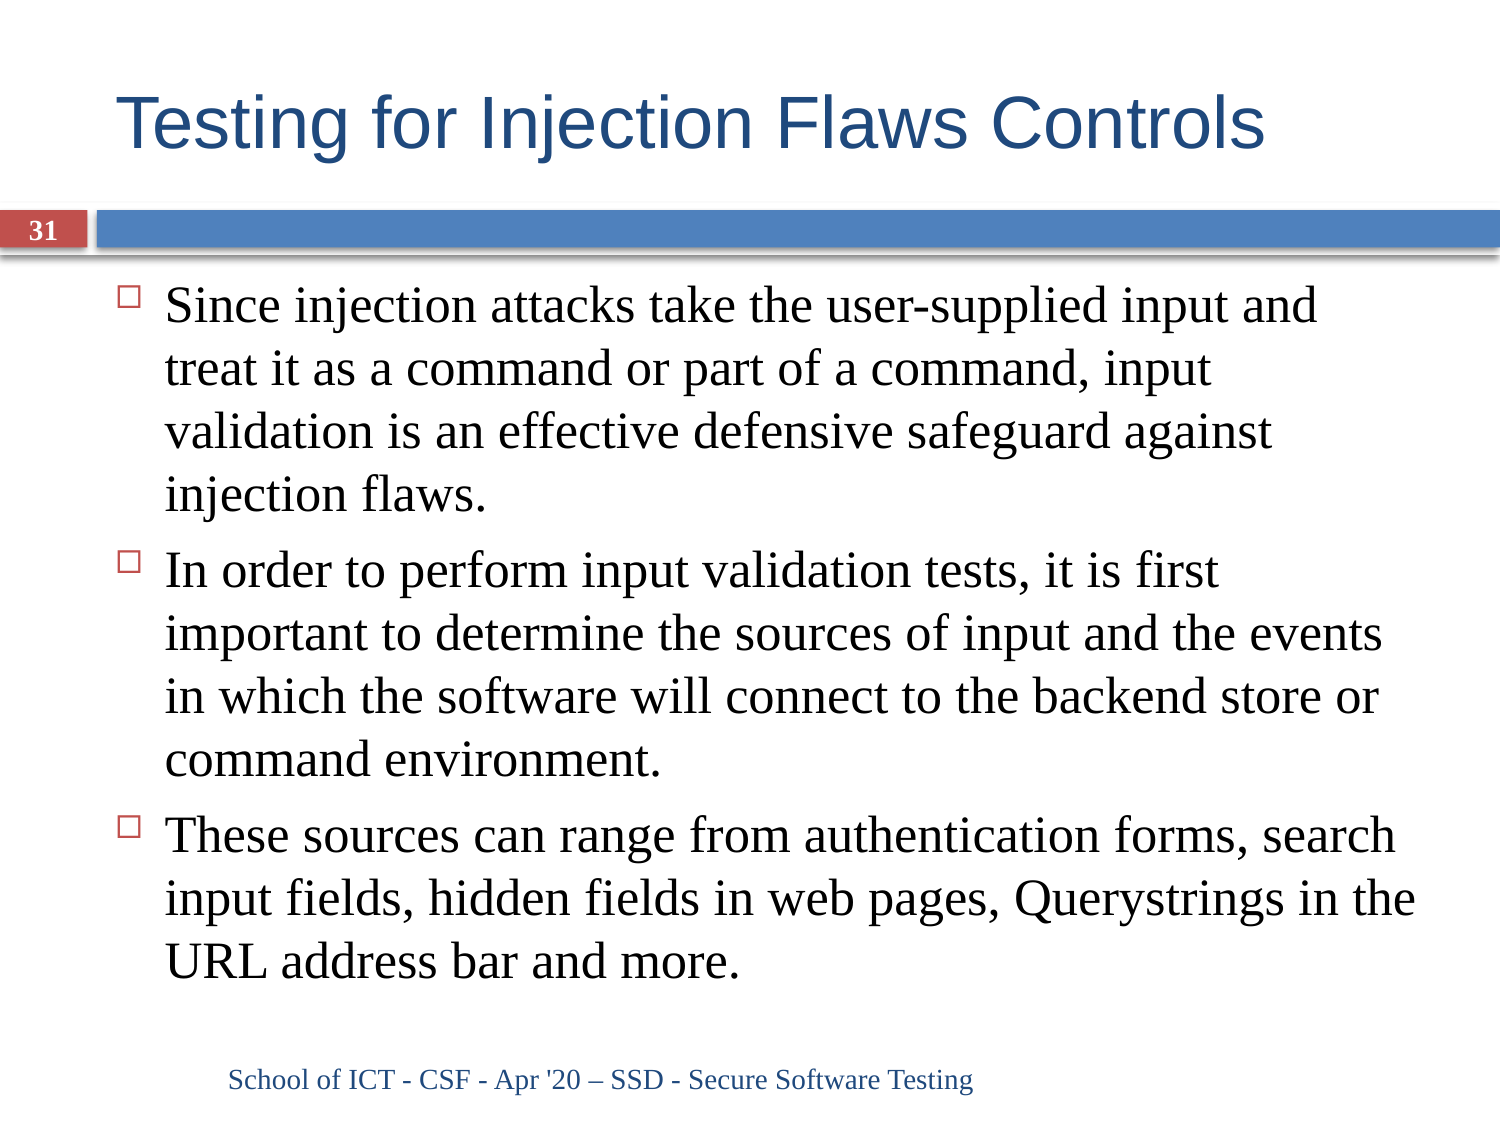

# Testing for Injection Flaws Controls
31
Since injection attacks take the user-supplied input and treat it as a command or part of a command, input validation is an effective defensive safeguard against injection flaws.
In order to perform input validation tests, it is first important to determine the sources of input and the events in which the software will connect to the backend store or command environment.
These sources can range from authentication forms, search input fields, hidden fields in web pages, Querystrings in the URL address bar and more.
School of ICT - CSF - Apr '20 – SSD - Secure Software Testing